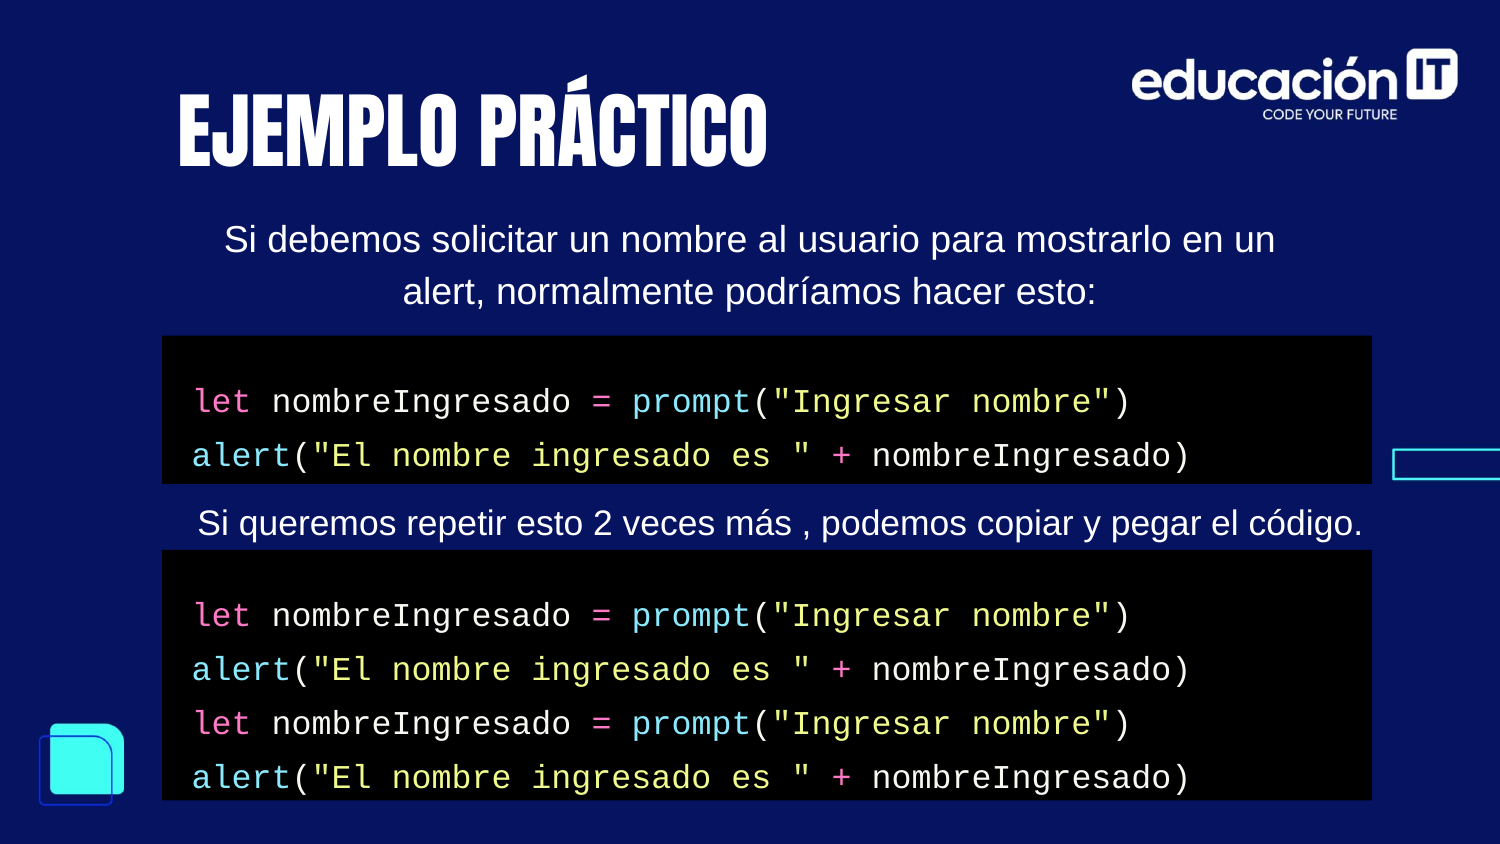

EJEMPLO PRÁCTICO
Si debemos solicitar un nombre al usuario para mostrarlo en un alert, normalmente podríamos hacer esto:
let nombreIngresado = prompt("Ingresar nombre")
alert("El nombre ingresado es " + nombreIngresado)

Si queremos repetir esto 2 veces más , podemos copiar y pegar el código.
let nombreIngresado = prompt("Ingresar nombre")
alert("El nombre ingresado es " + nombreIngresado)
let nombreIngresado = prompt("Ingresar nombre")
alert("El nombre ingresado es " + nombreIngresado)